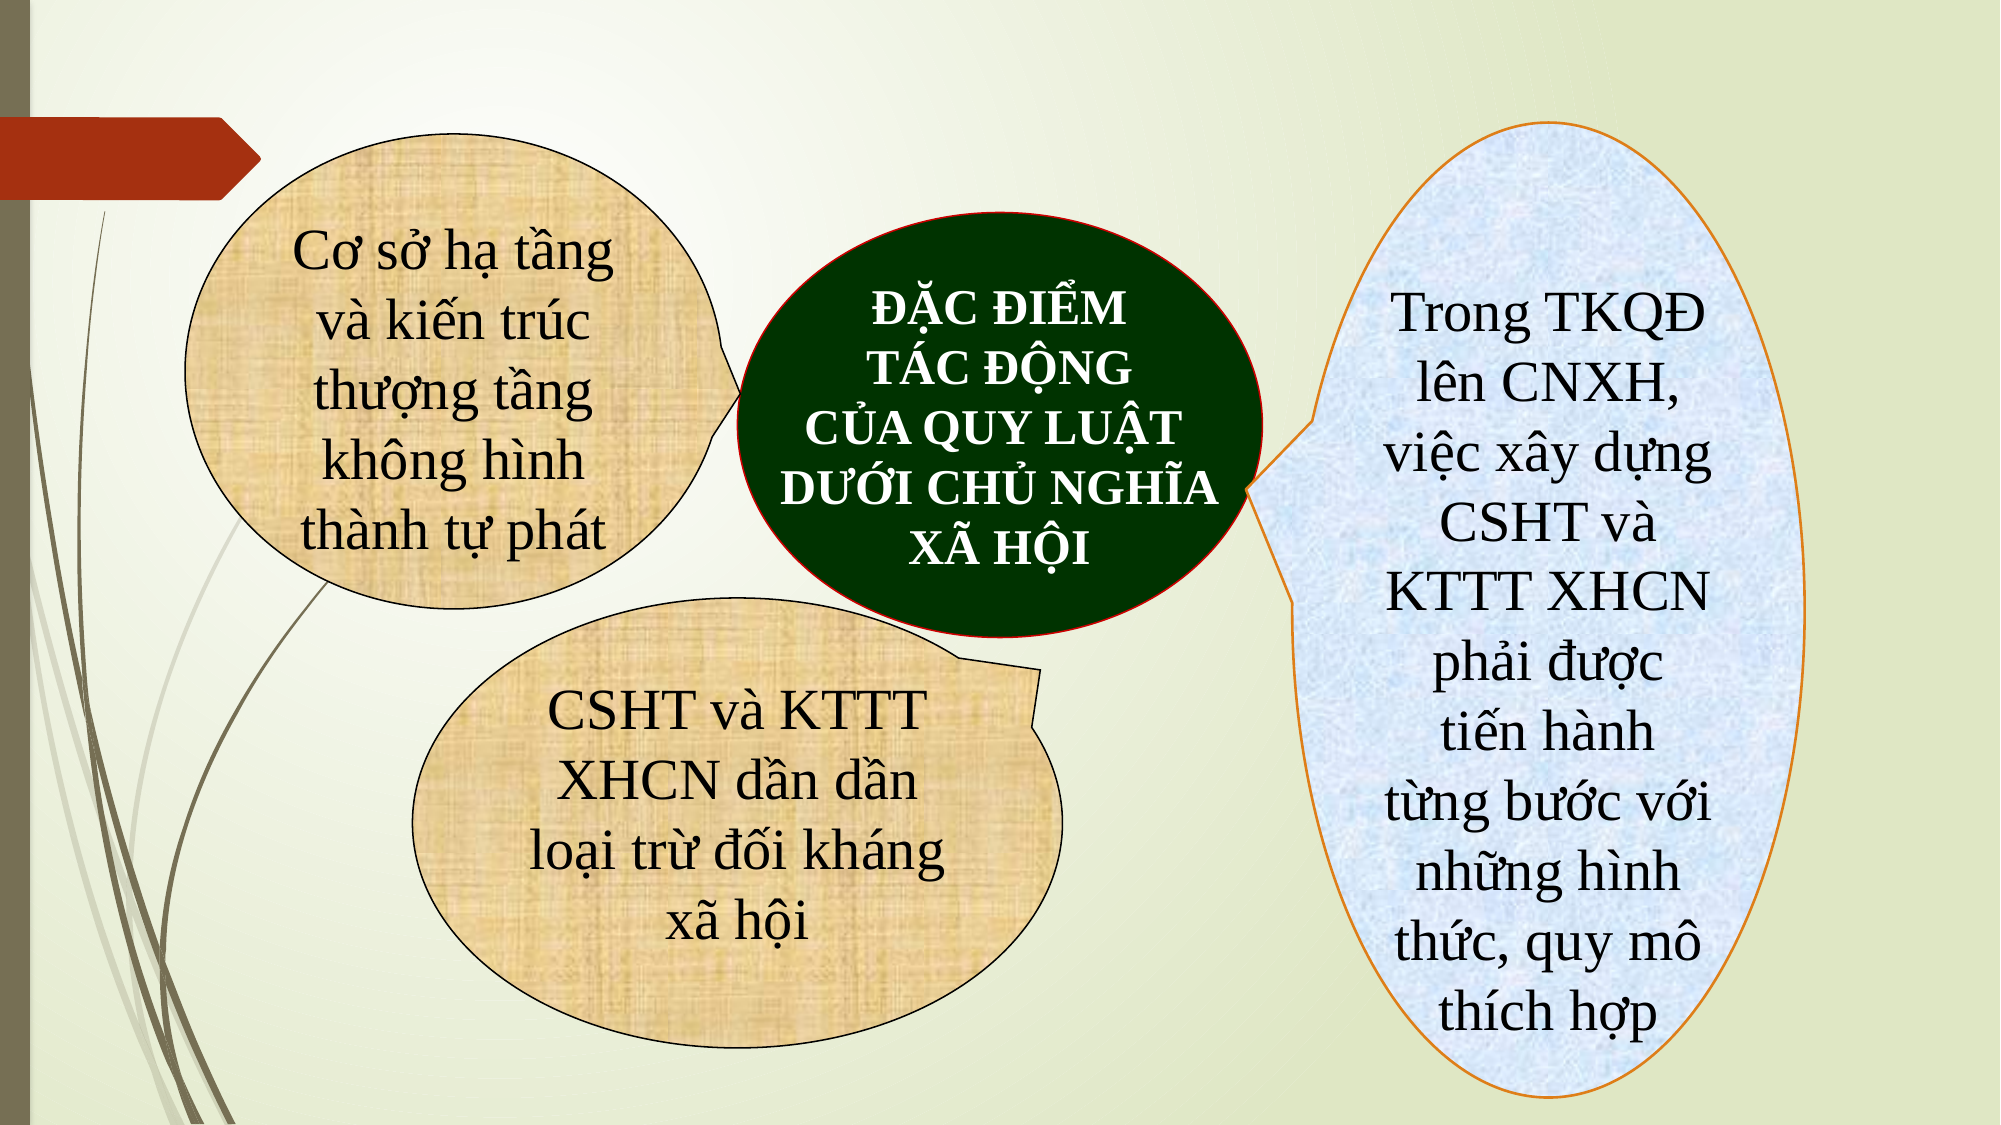

Trong TKQĐ lên CNXH, việc xây dựng CSHT và KTTT XHCN phải được tiến hành từng bước với những hình thức, quy mô thích hợp
Cơ sở hạ tầng và kiến trúc thượng tầng không hình thành tự phát
ĐẶC ĐIỂM
TÁC ĐỘNG
CỦA QUY LUẬT
DƯỚI CHỦ NGHĨA
XÃ HỘI
CSHT và KTTT XHCN dần dần loại trừ đối kháng xã hội